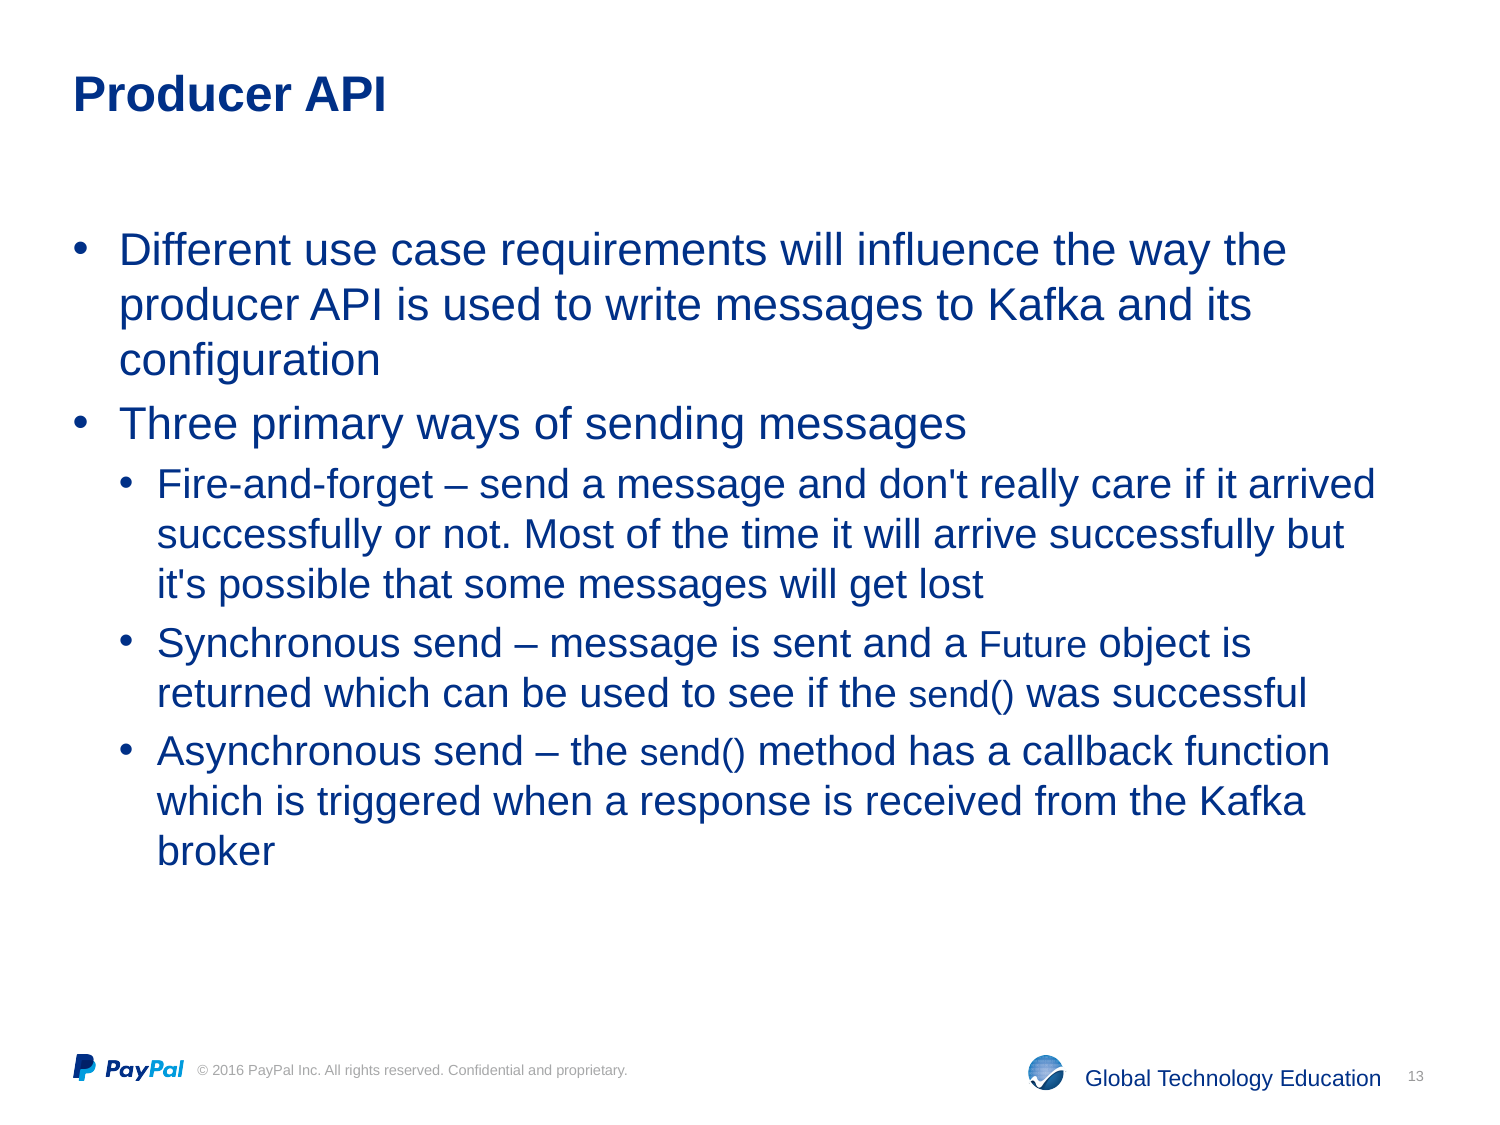

# Producer API
Different use case requirements will influence the way the producer API is used to write messages to Kafka and its configuration
Three primary ways of sending messages
Fire-and-forget – send a message and don't really care if it arrived successfully or not. Most of the time it will arrive successfully but it's possible that some messages will get lost
Synchronous send – message is sent and a Future object is returned which can be used to see if the send() was successful
Asynchronous send – the send() method has a callback function which is triggered when a response is received from the Kafka broker
13